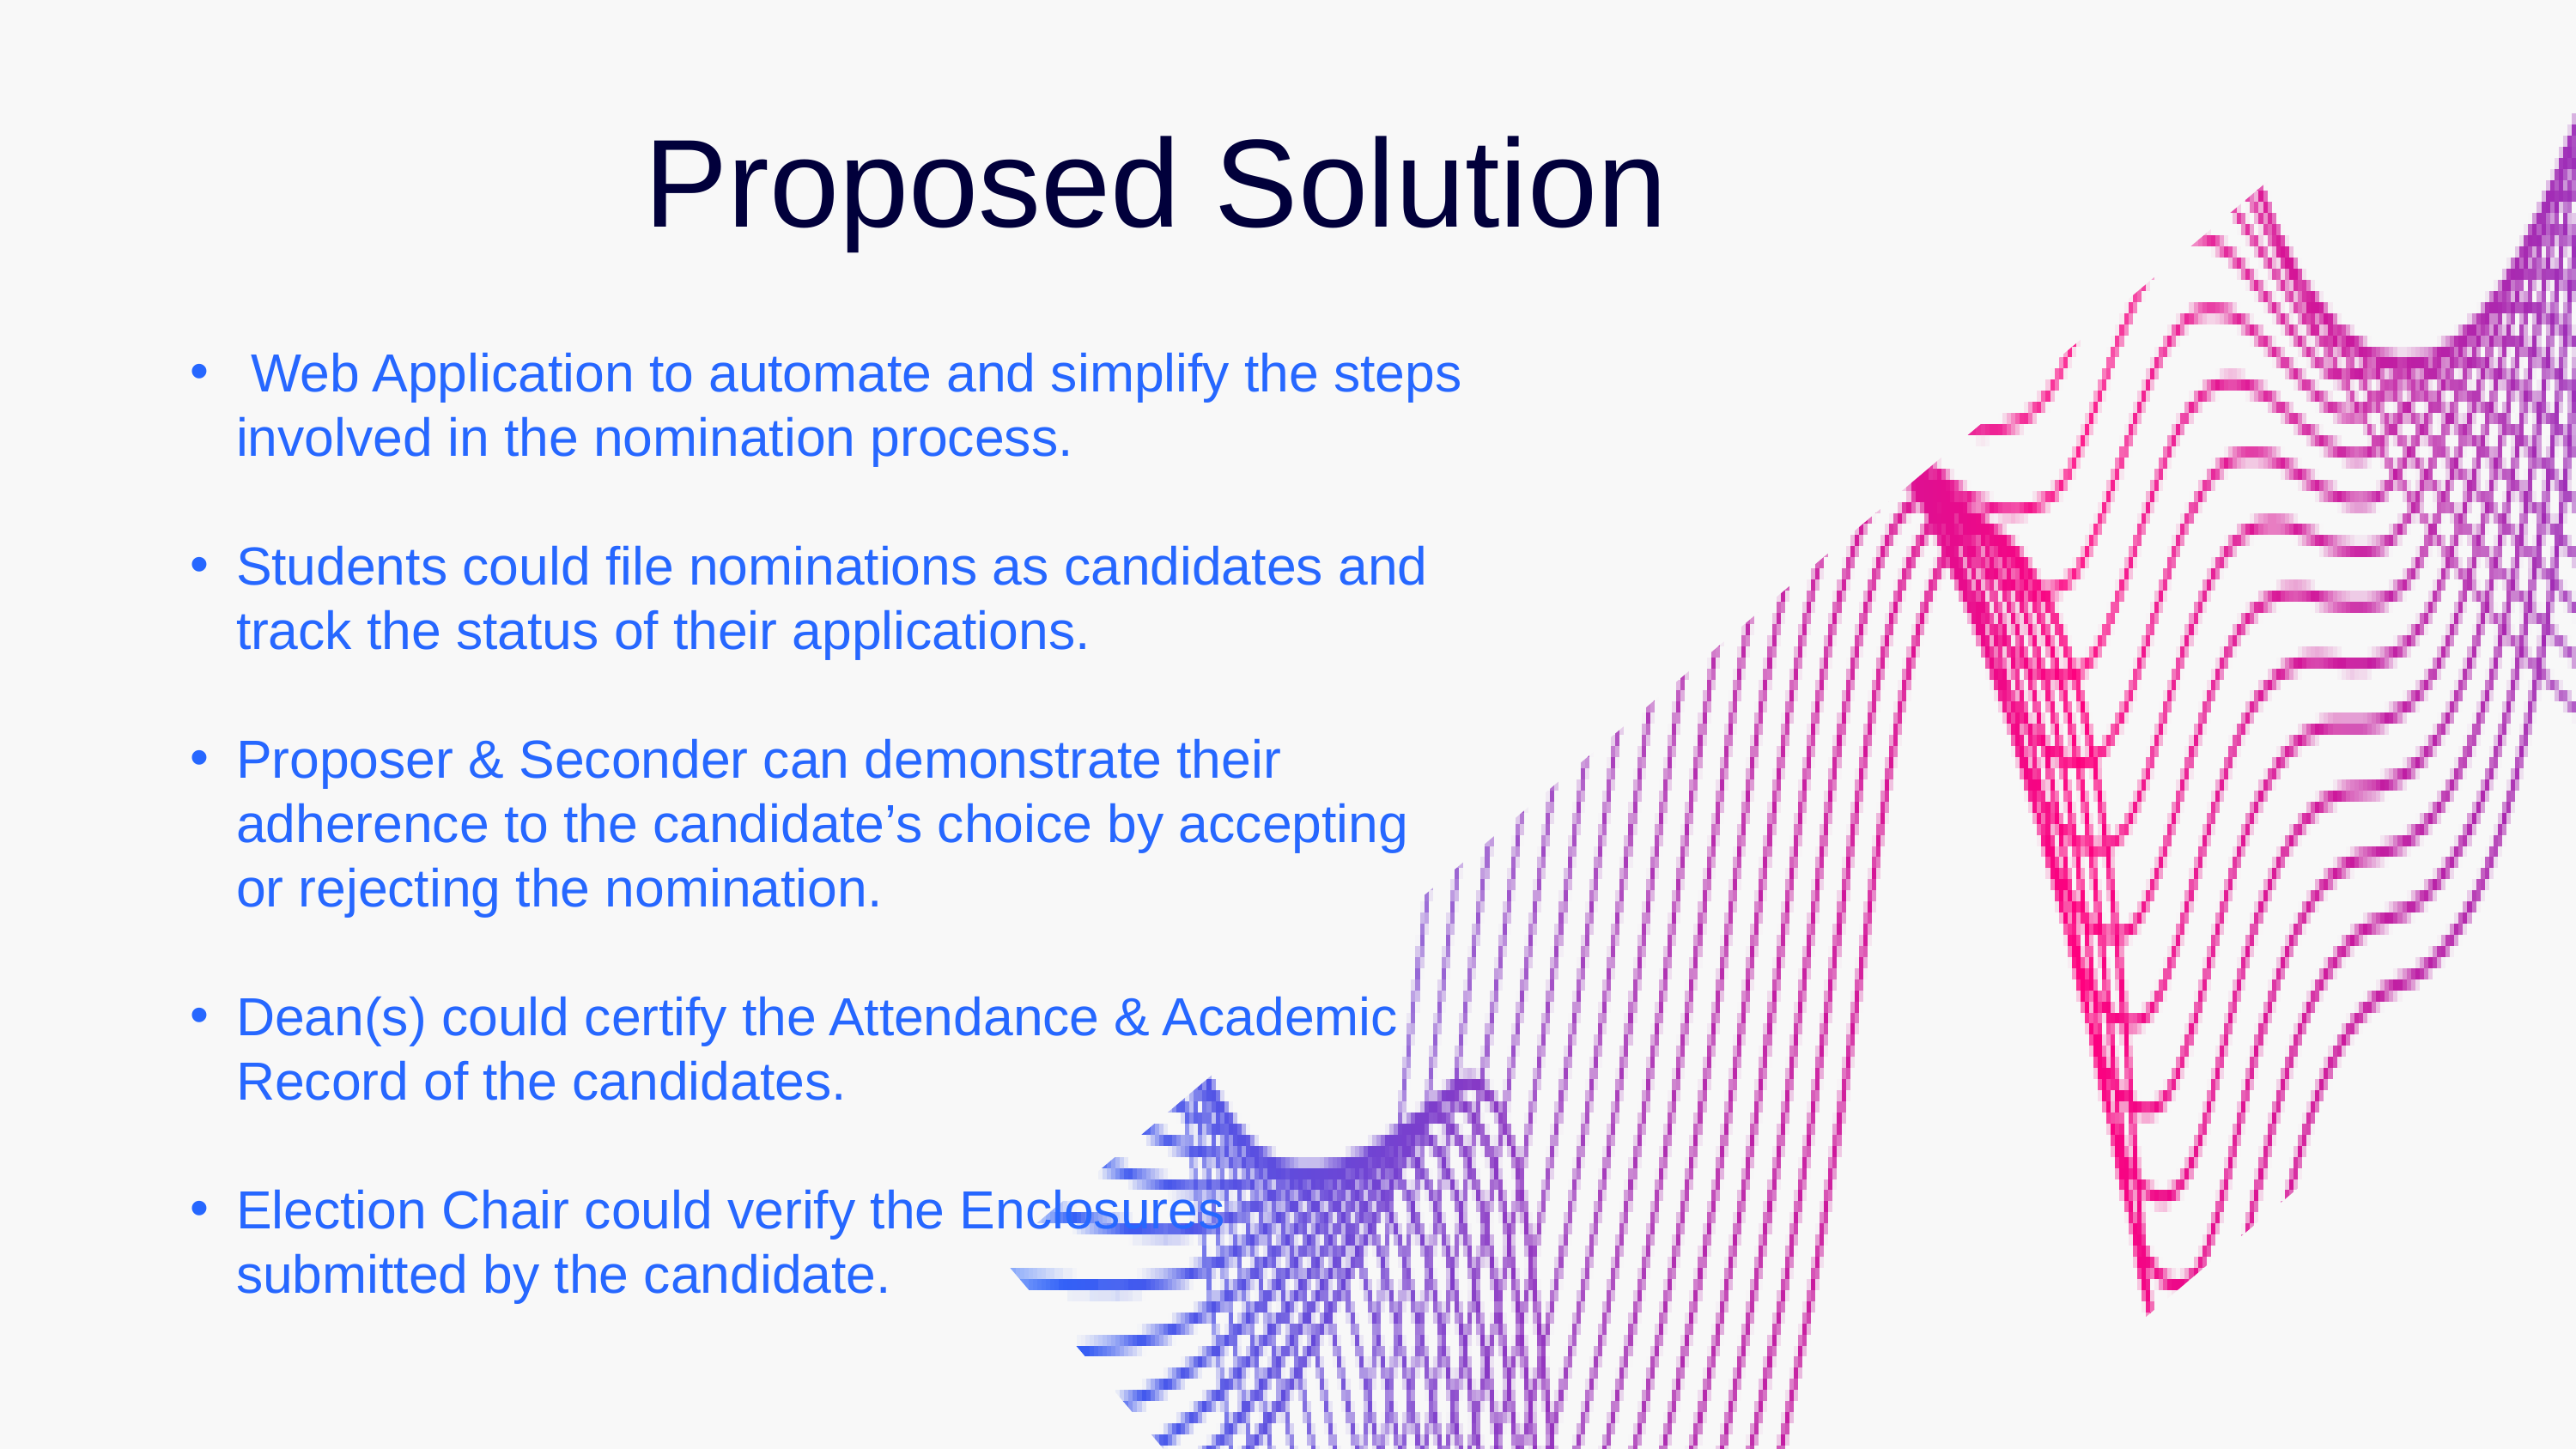

Proposed Solution
 Web Application to automate and simplify the steps involved in the nomination process.

Students could file nominations as candidates and track the status of their applications.

Proposer & Seconder can demonstrate their adherence to the candidate’s choice by accepting or rejecting the nomination.

Dean(s) could certify the Attendance & Academic Record of the candidates.

Election Chair could verify the Enclosures submitted by the candidate.